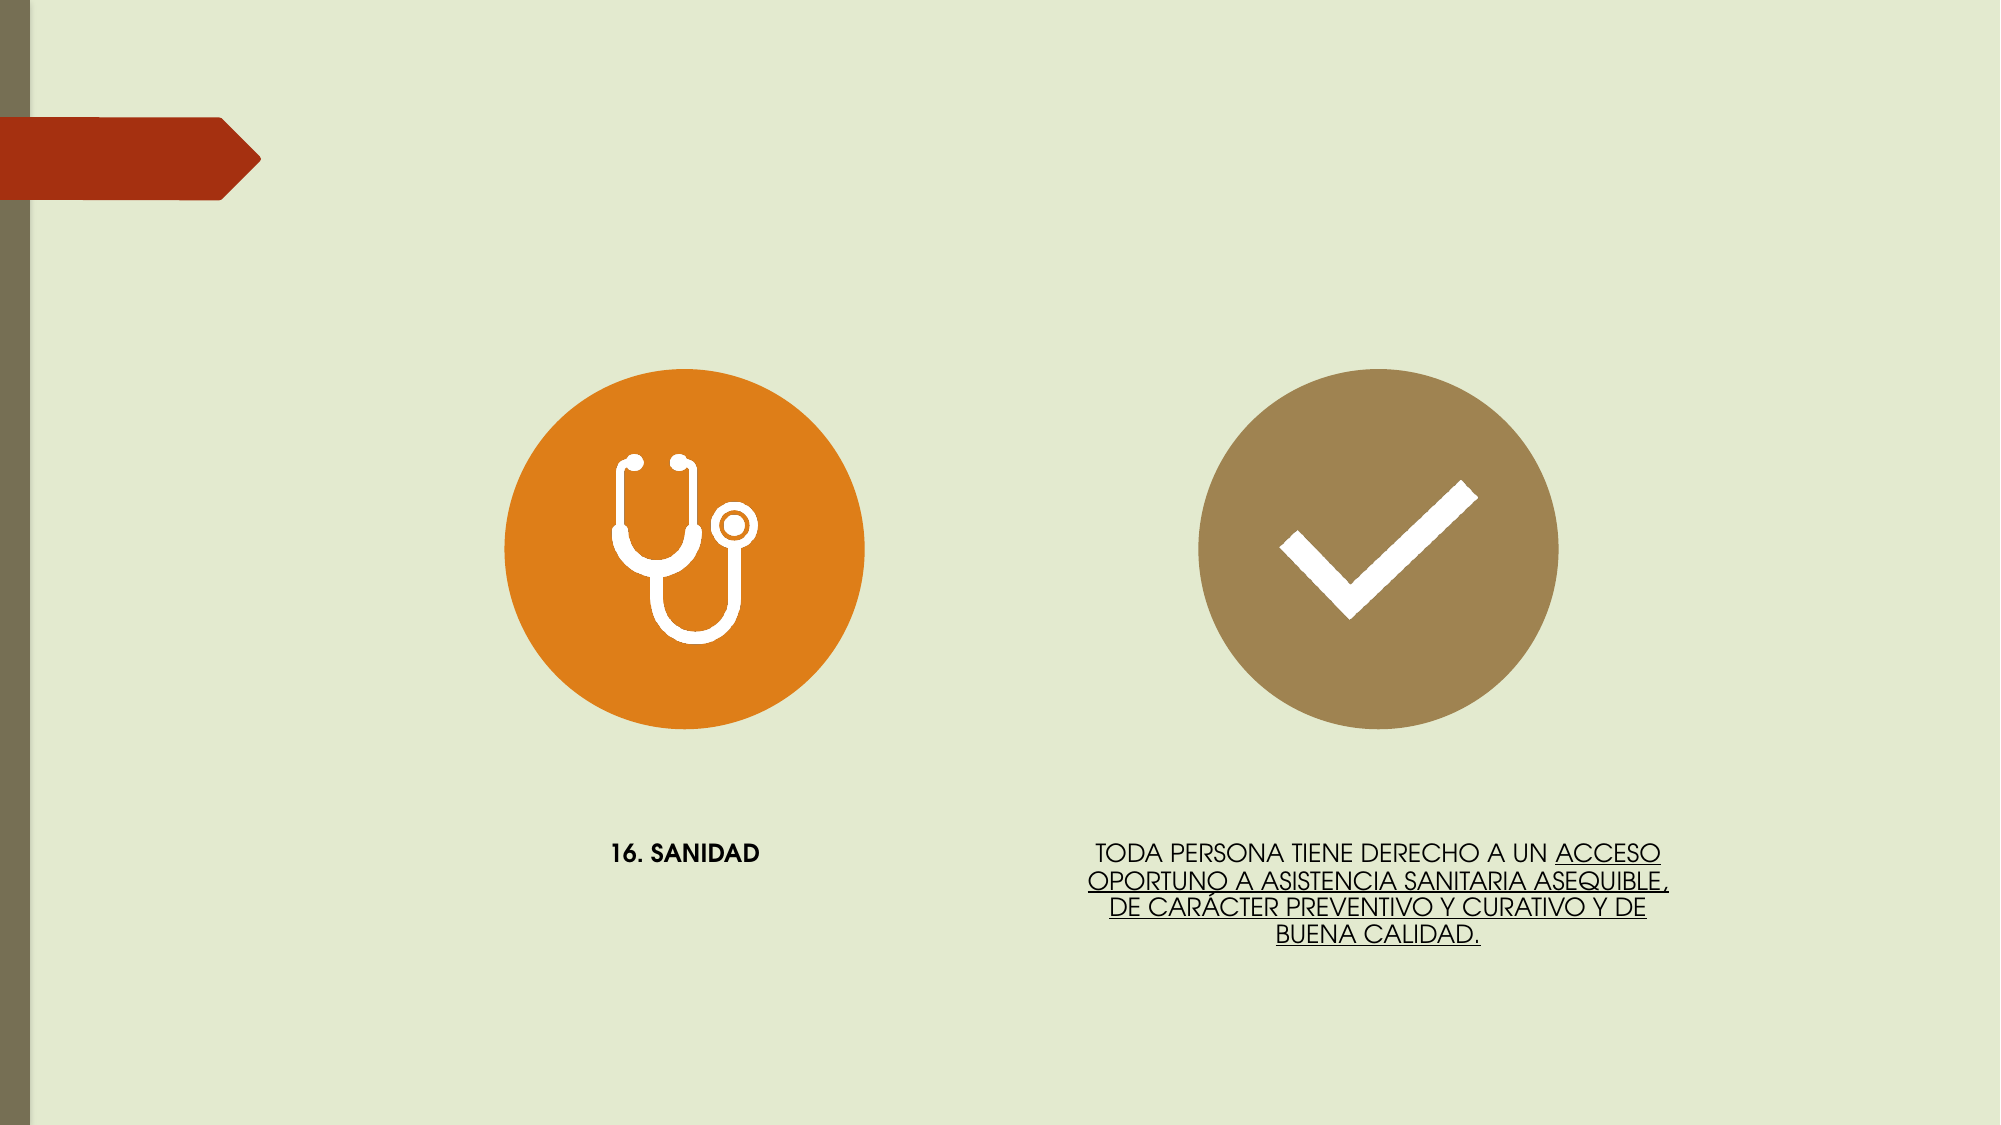

16. Sanidad
Toda persona tiene derecho a un acceso oportuno a asistencia sanitaria asequible, de carácter preventivo y curativo y de buena calidad.